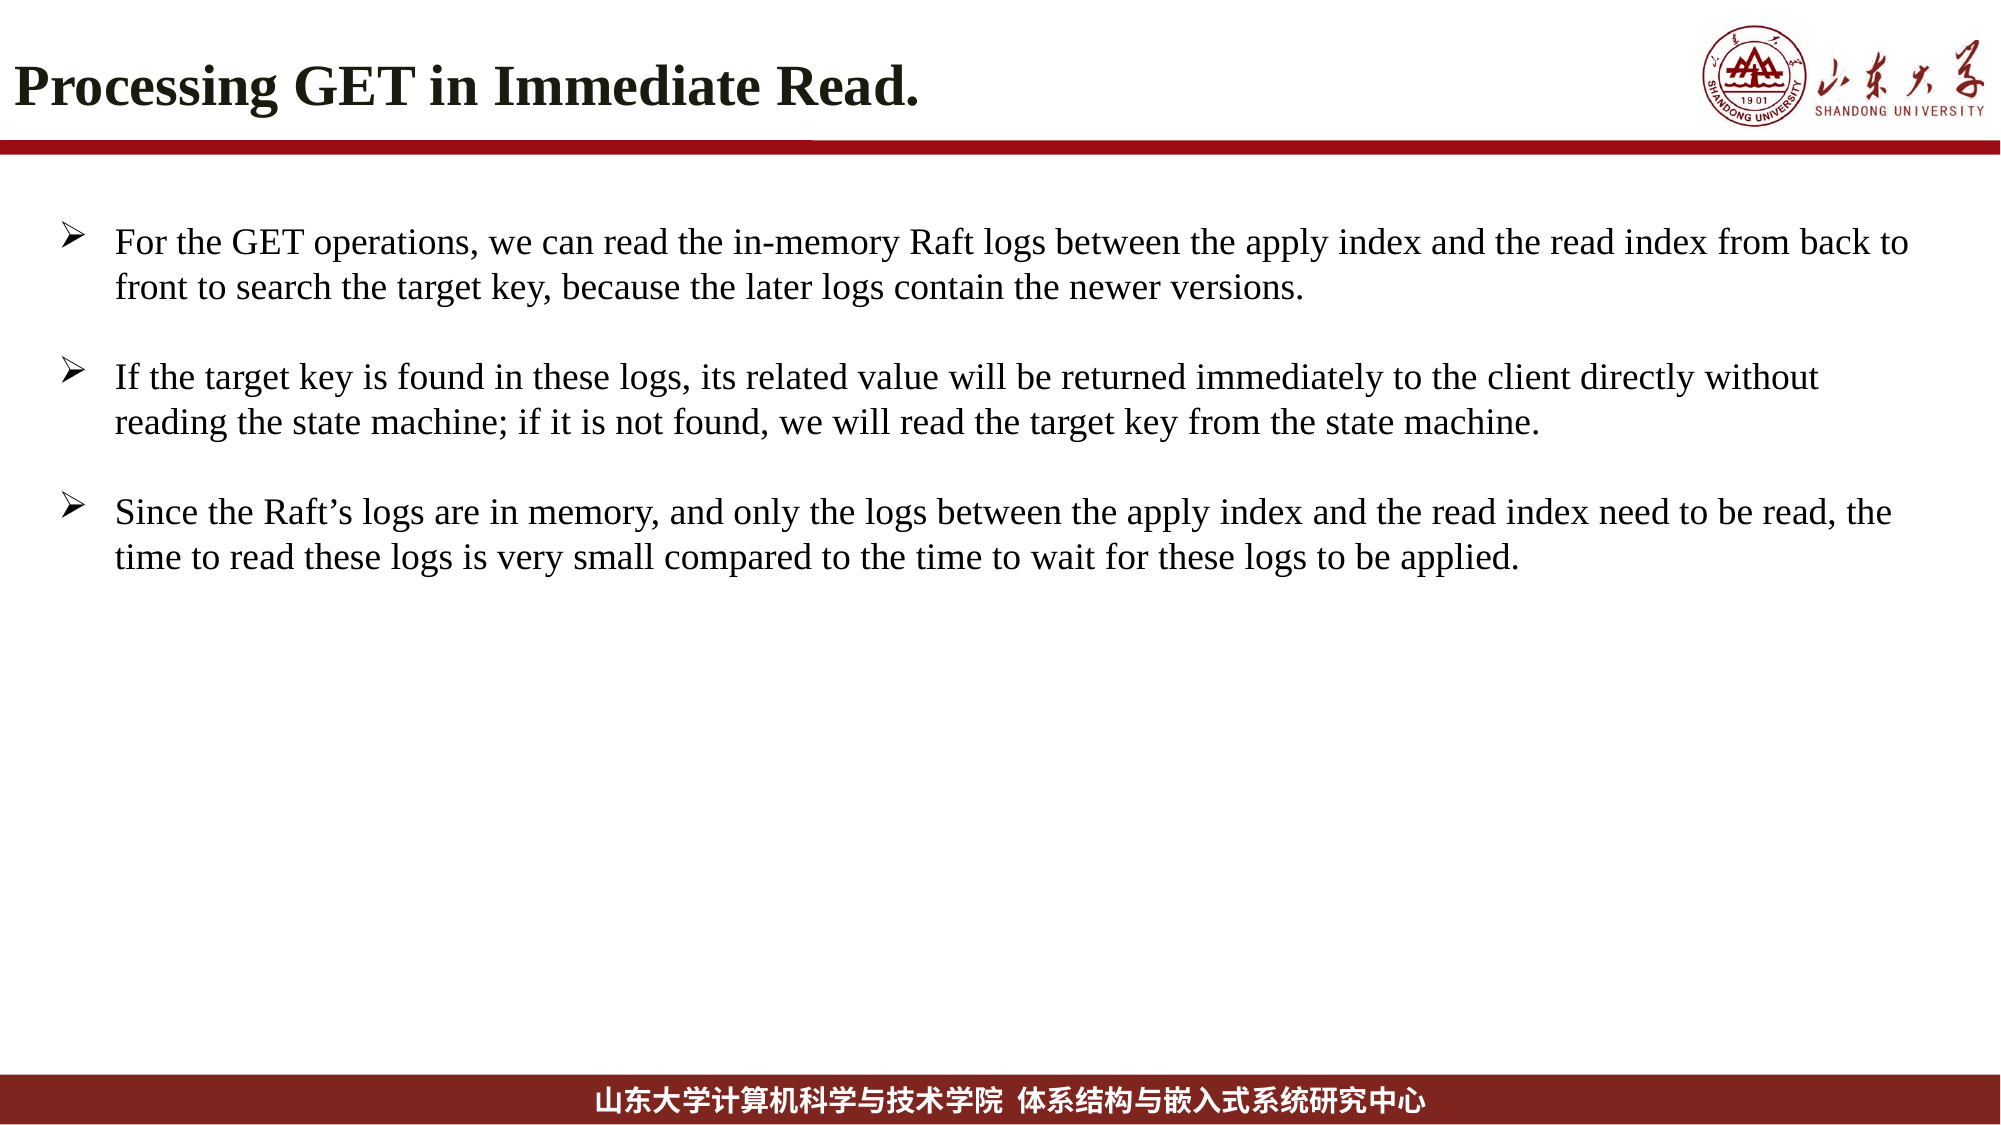

# Processing GET in Immediate Read.
For the GET operations, we can read the in-memory Raft logs between the apply index and the read index from back to front to search the target key, because the later logs contain the newer versions.

If the target key is found in these logs, its related value will be returned immediately to the client directly without reading the state machine; if it is not found, we will read the target key from the state machine.

Since the Raft’s logs are in memory, and only the logs between the apply index and the read index need to be read, the time to read these logs is very small compared to the time to wait for these logs to be applied.